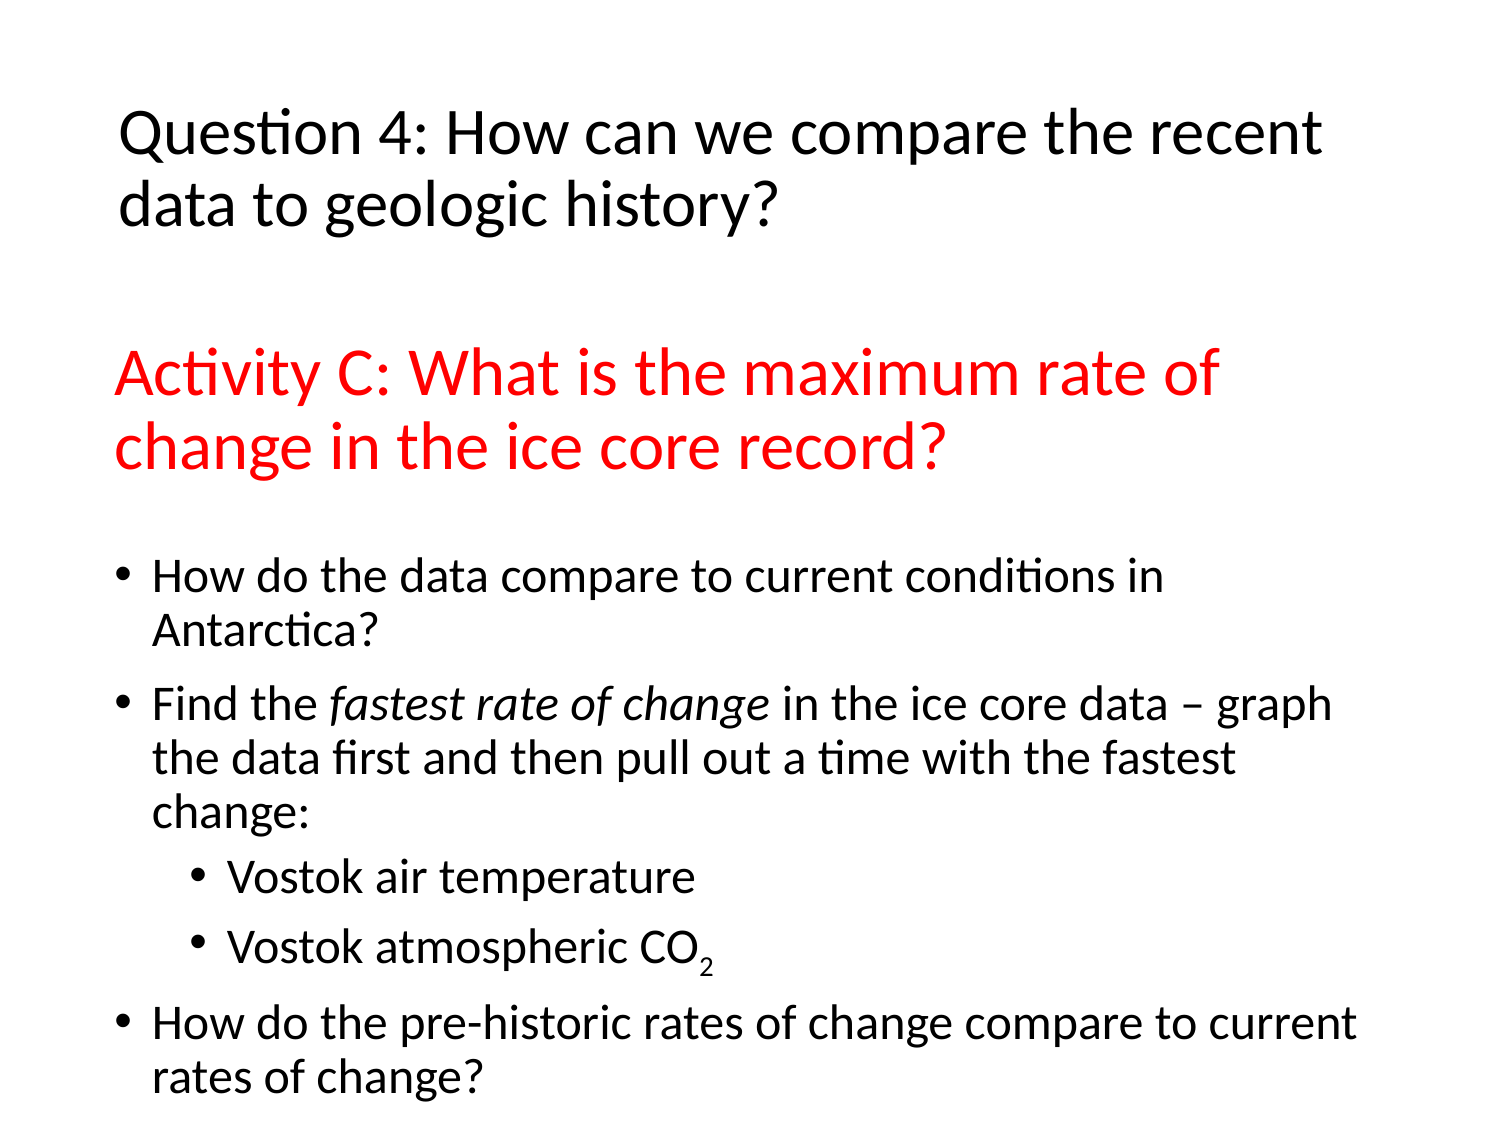

# Question 4: How can we compare the recent data to geologic history?
Activity C: What is the maximum rate of change in the ice core record?
How do the data compare to current conditions in Antarctica?
Find the fastest rate of change in the ice core data – graph the data first and then pull out a time with the fastest change:
Vostok air temperature
Vostok atmospheric CO2
How do the pre-historic rates of change compare to current rates of change?